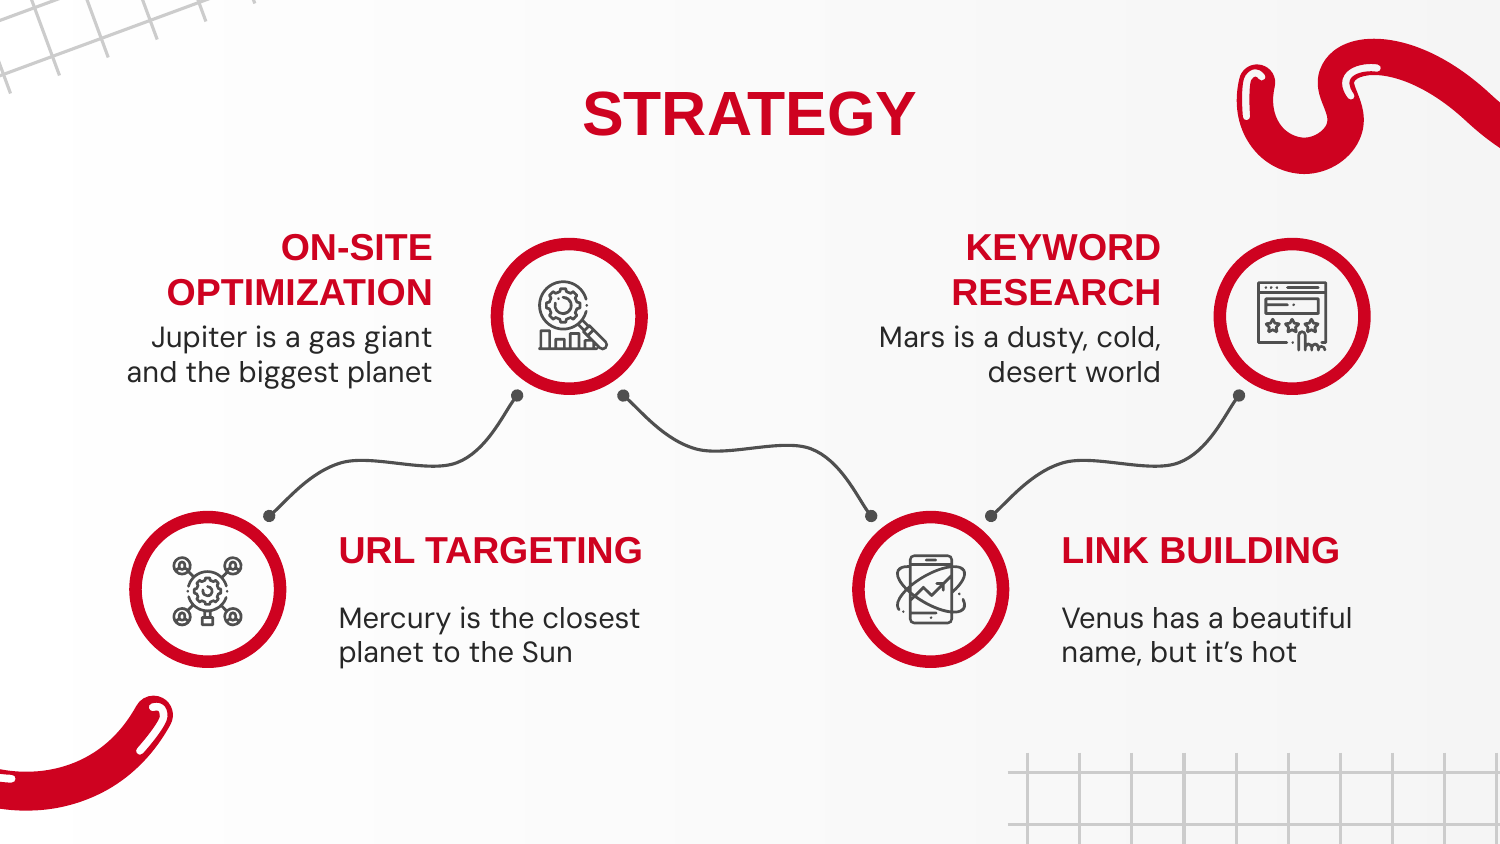

# STRATEGY
ON-SITE OPTIMIZATION
KEYWORD RESEARCH

Jupiter is a gas giant and the biggest planet
Mars is a dusty, cold, desert world

URL TARGETING
LINK BUILDING

Mercury is the closest planet to the Sun
Venus has a beautiful name, but it’s hot